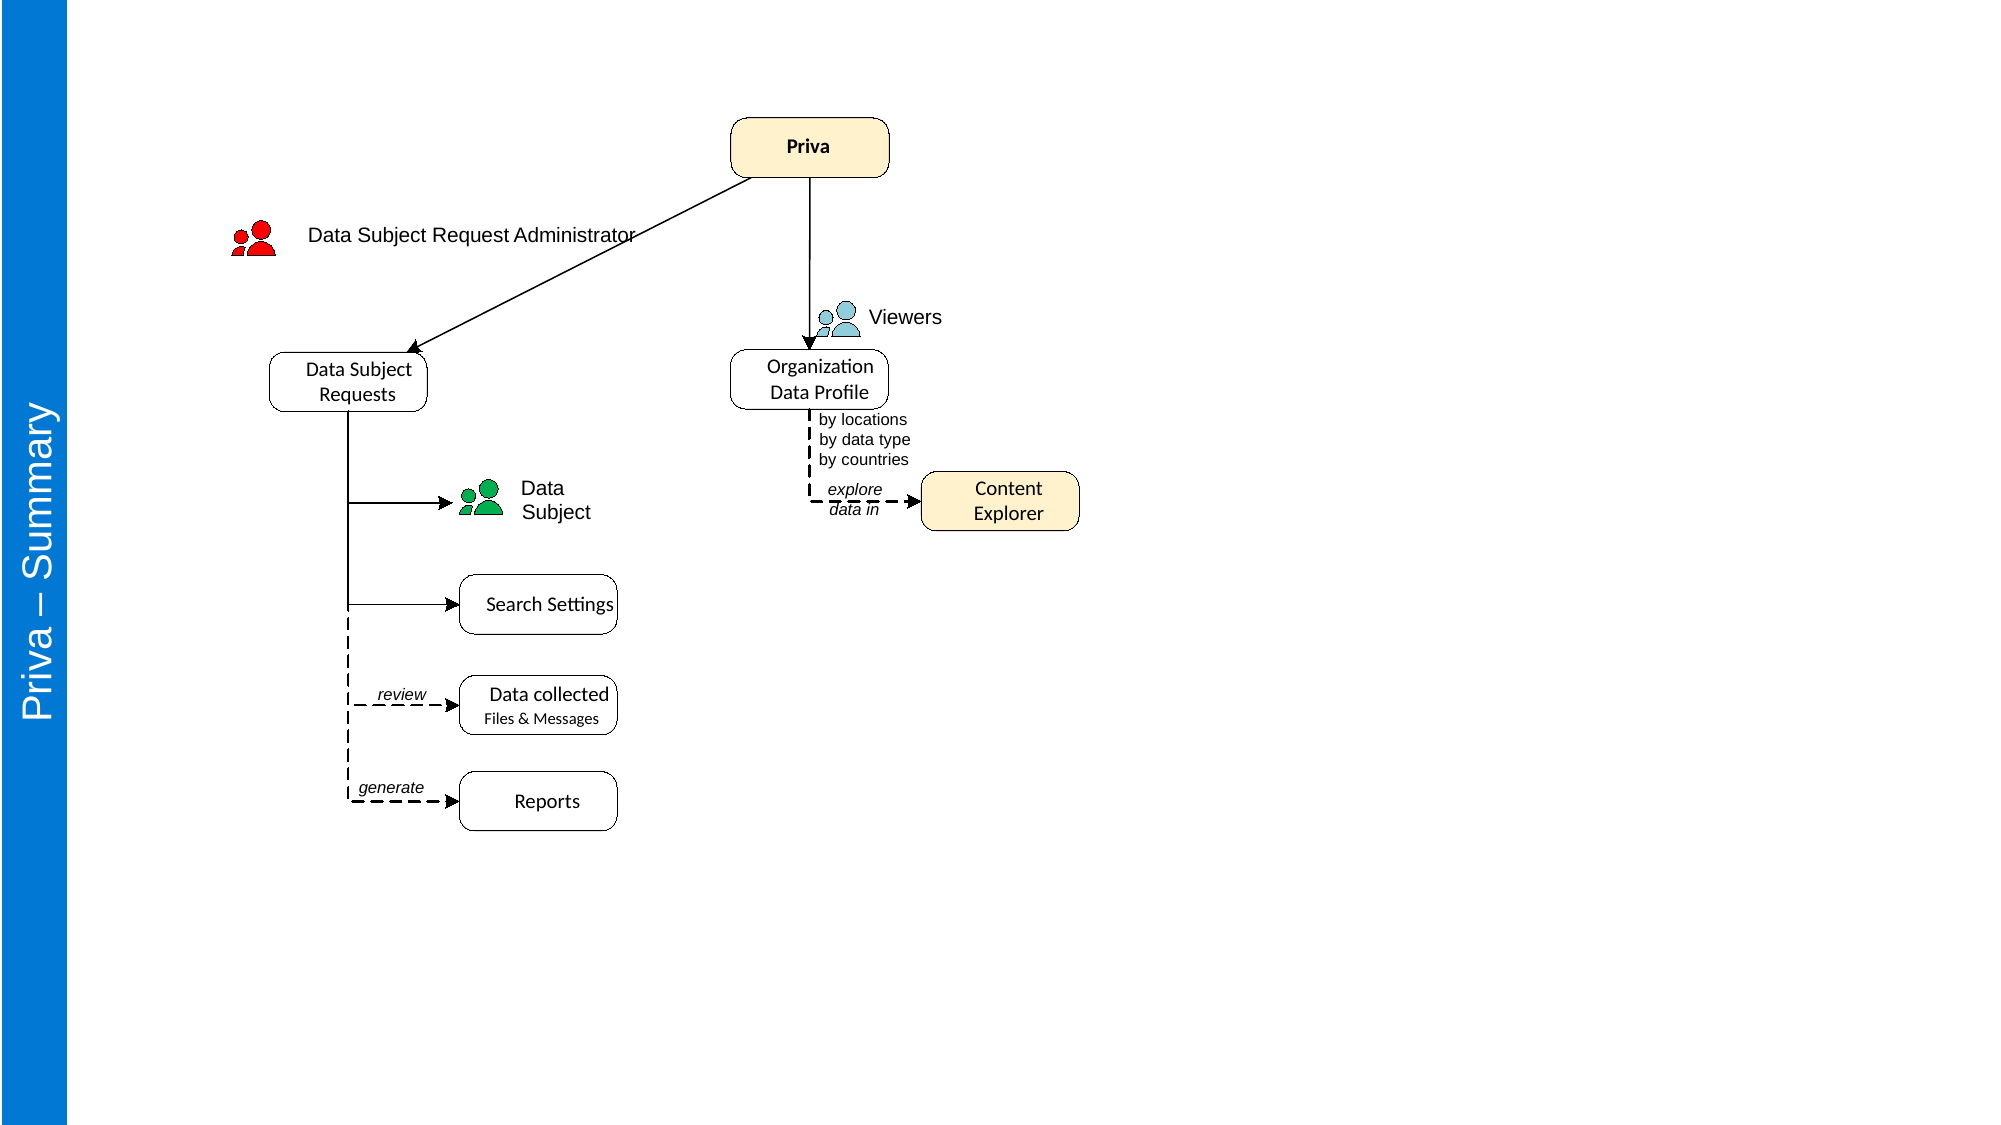

Priva

Data Subject Request Administrator

Data Subject
Requests

Data

Subject

Search Settings

Data collected
review

Files & Messages

generate
Reports

Viewers

Organization
Data Profile

by locations
by data type
by countries

Content
explore

data in
Explorer
Priva – Summary